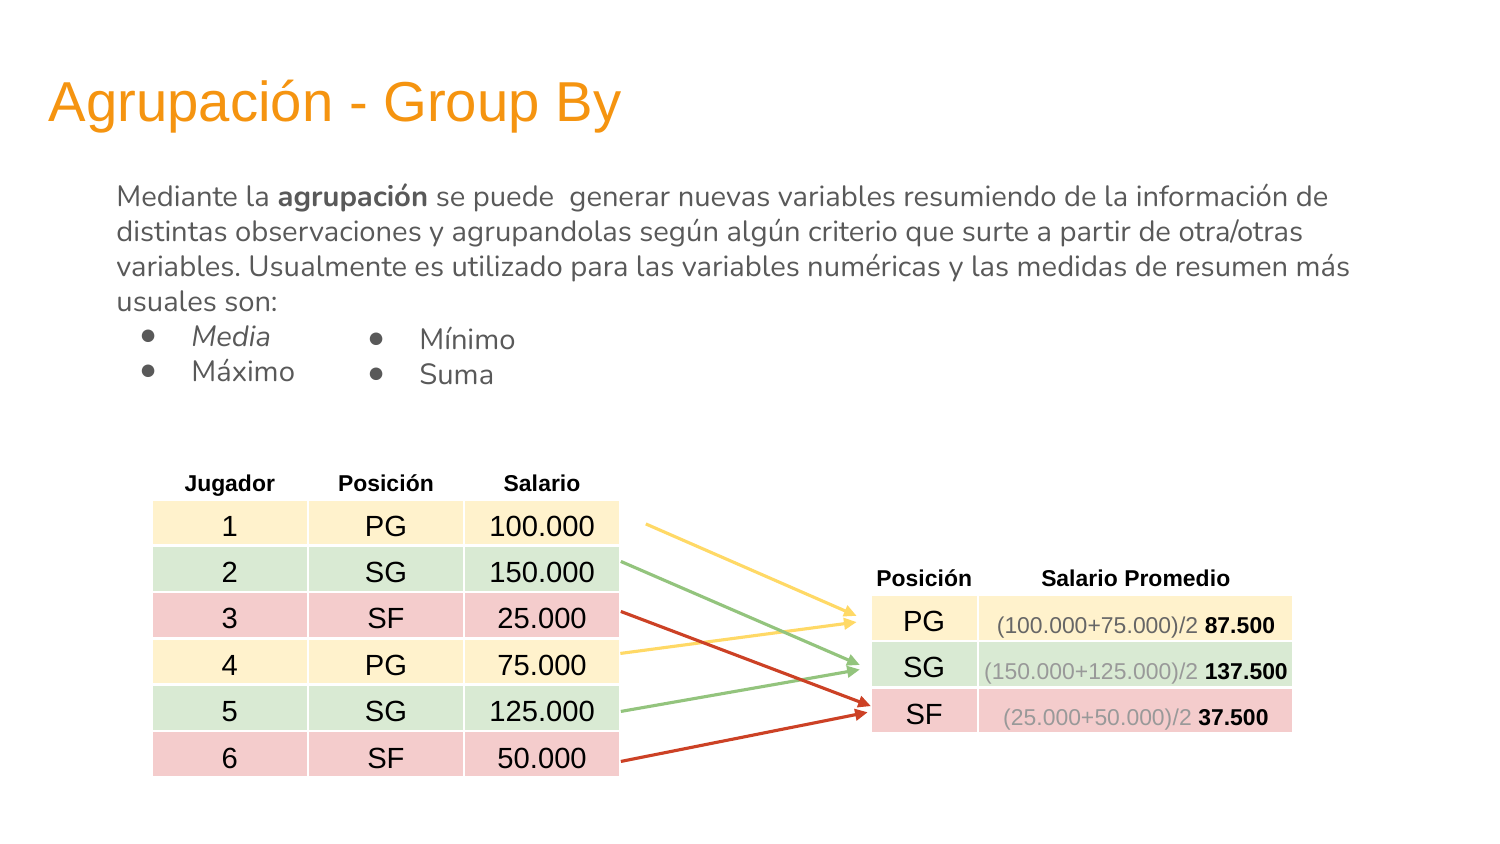

Agrupación - Group By
Mediante la agrupación se puede  generar nuevas variables resumiendo de la información de distintas observaciones y agrupandolas según algún criterio que surte a partir de otra/otras variables. Usualmente es utilizado para las variables numéricas y las medidas de resumen más usuales son:
Media
Máximo
Mínimo
Suma
| Jugador | Posición | Salario |
| --- | --- | --- |
| 1 | PG | 100.000 |
| 2 | SG | 150.000 |
| 3 | SF | 25.000 |
| 4 | PG | 75.000 |
| 5 | SG | 125.000 |
| 6 | SF | 50.000 |
| Posición | Salario Promedio |
| --- | --- |
| PG | (100.000+75.000)/2 87.500 |
| SG | (150.000+125.000)/2 137.500 |
| SF | (25.000+50.000)/2 37.500 |